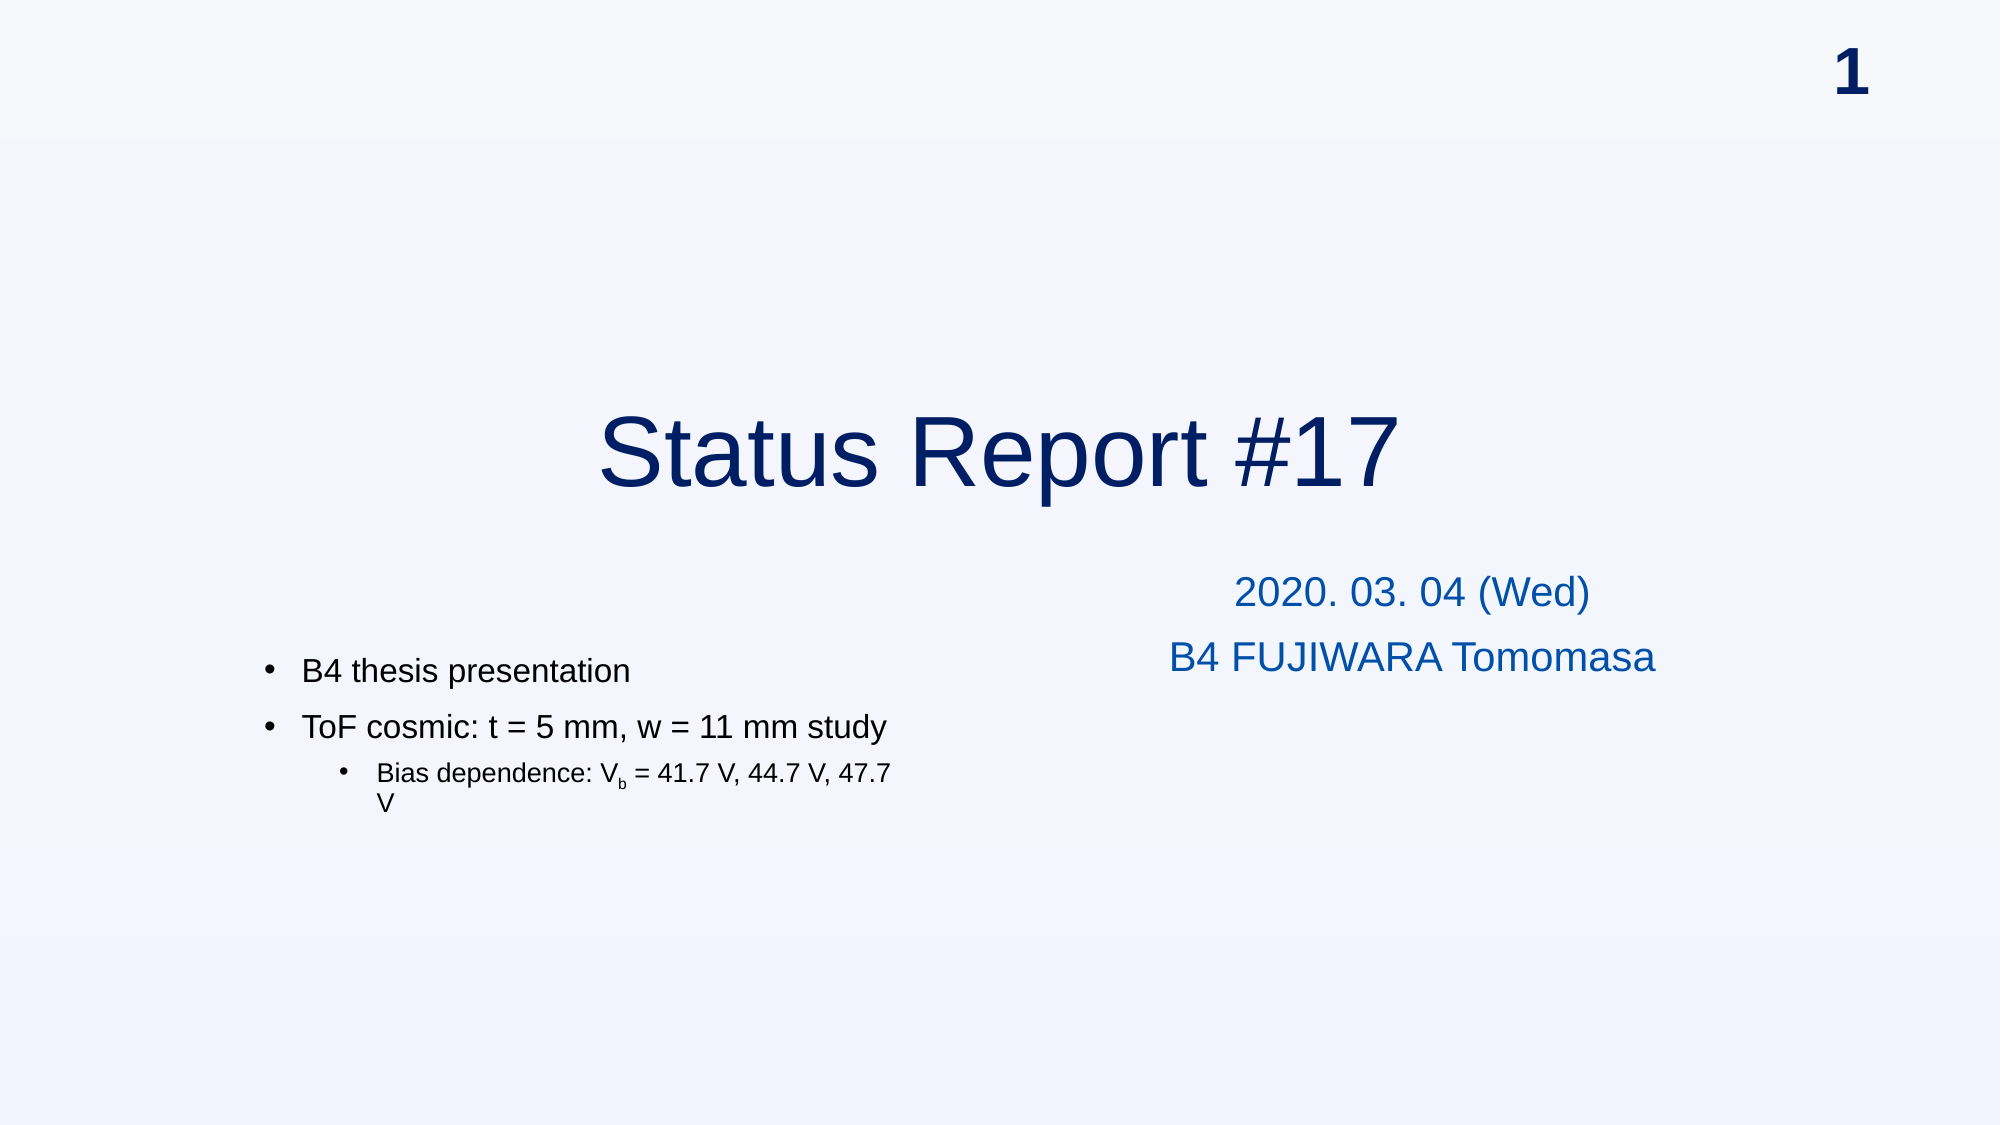

# Status Report #17

2020. 03. 04 (Wed)
B4 FUJIWARA Tomomasa
B4 thesis presentation
ToF cosmic: t = 5 mm, w = 11 mm study
Bias dependence: Vb = 41.7 V, 44.7 V, 47.7 V